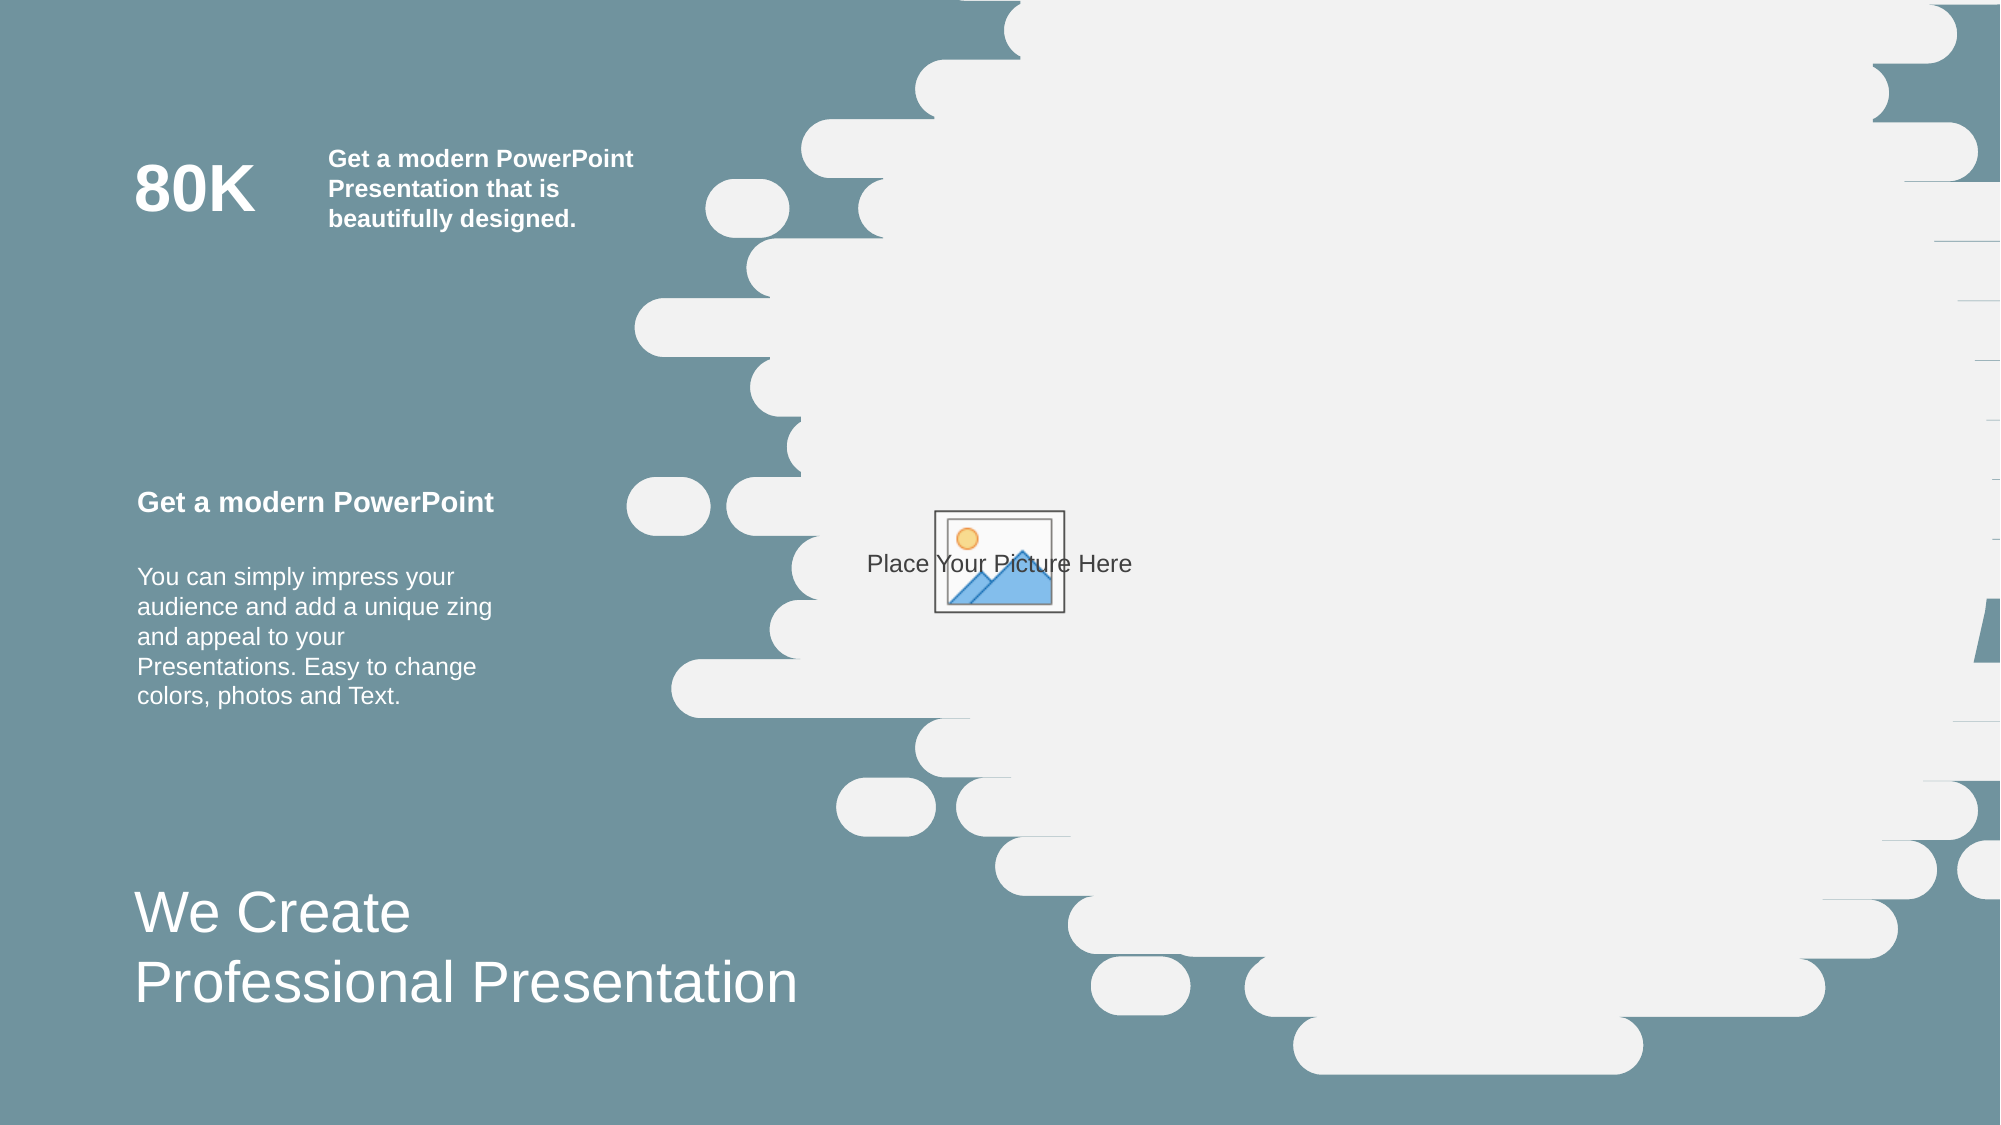

Get a modern PowerPoint  Presentation that is beautifully designed.
80K
Get a modern PowerPoint
You can simply impress your audience and add a unique zing and appeal to your Presentations. Easy to change colors, photos and Text.
We Create
Professional Presentation